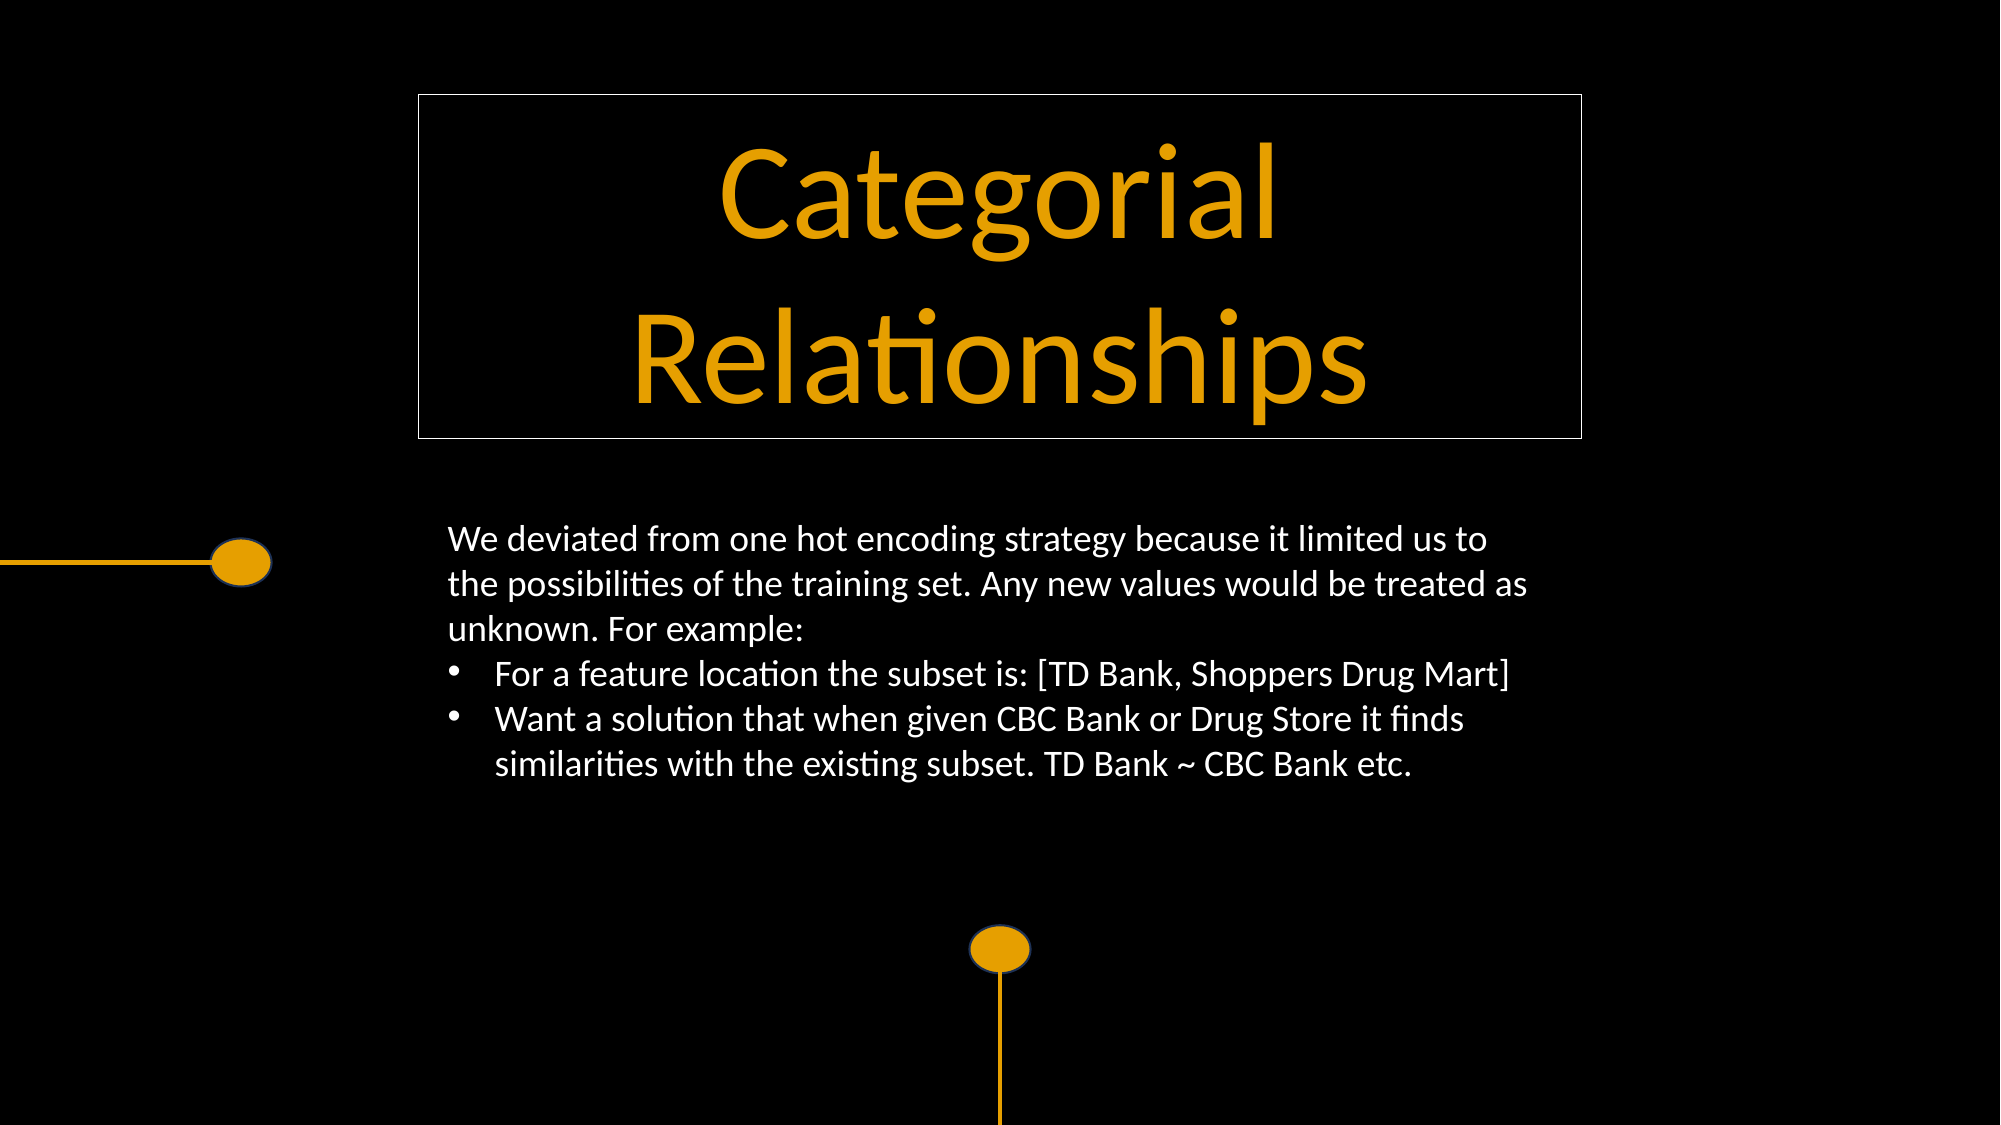

Categorial Relationships
We deviated from one hot encoding strategy because it limited us to the possibilities of the training set. Any new values would be treated as unknown. For example:
For a feature location the subset is: [TD Bank, Shoppers Drug Mart]
Want a solution that when given CBC Bank or Drug Store it finds similarities with the existing subset. TD Bank ~ CBC Bank etc.